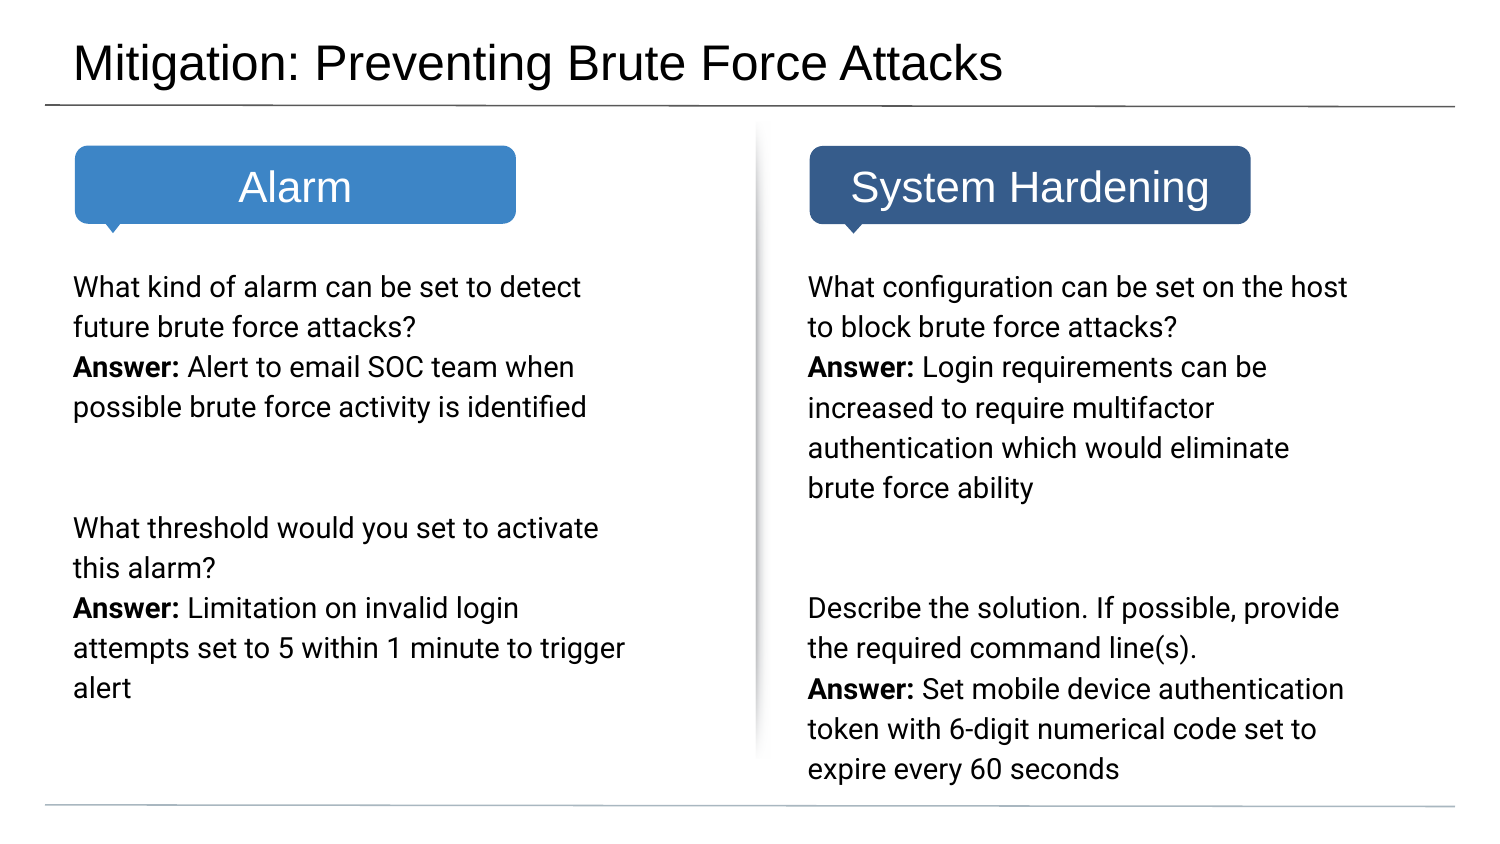

# Mitigation: Preventing Brute Force Attacks
What kind of alarm can be set to detect future brute force attacks?
Answer: Alert to email SOC team when possible brute force activity is identified

What threshold would you set to activate this alarm?
Answer: Limitation on invalid login attempts set to 5 within 1 minute to trigger alert
What configuration can be set on the host to block brute force attacks?
Answer: Login requirements can be increased to require multifactor authentication which would eliminate brute force ability

Describe the solution. If possible, provide the required command line(s).
Answer: Set mobile device authentication token with 6-digit numerical code set to expire every 60 seconds